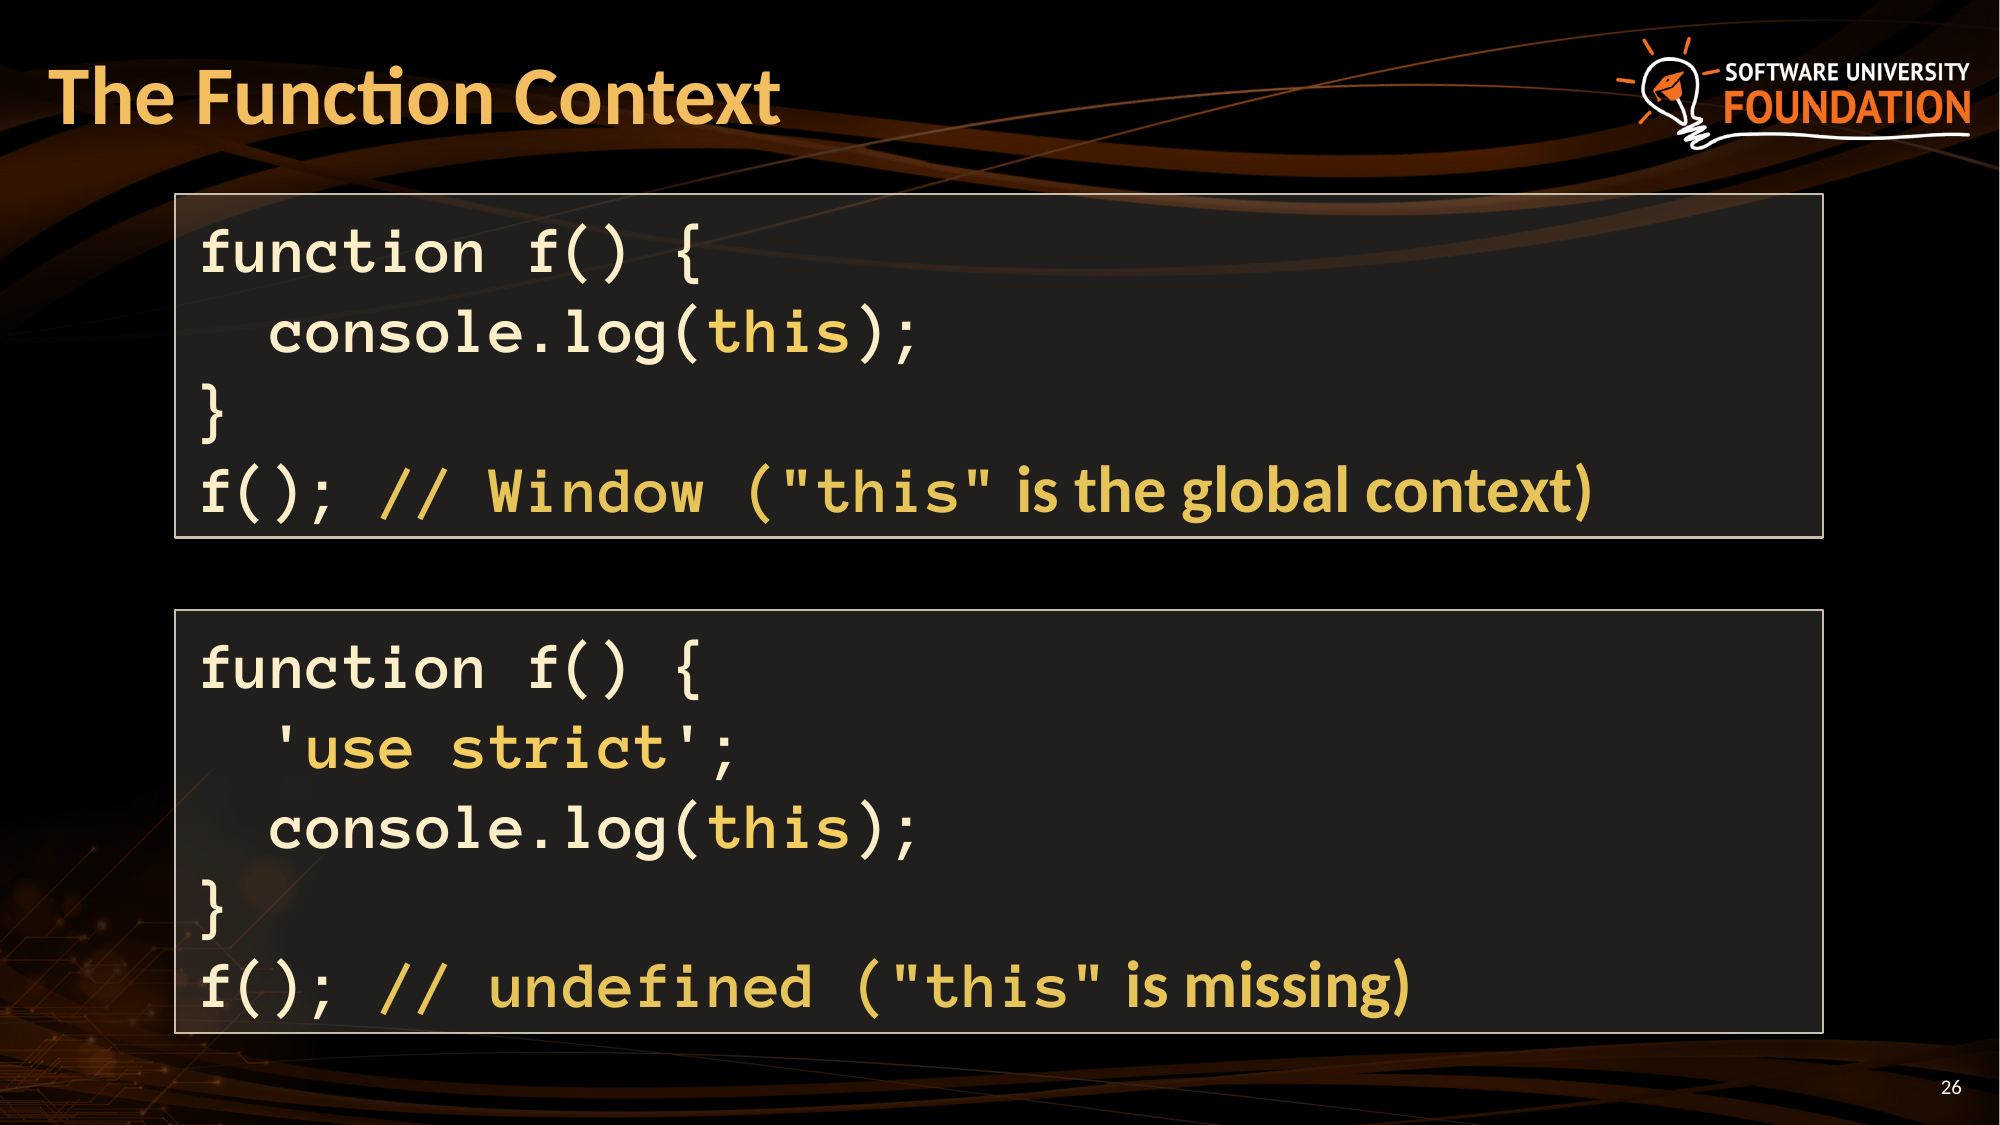

# The Function Context
function f() {
  console.log(this);
}
f(); // Window ("this" is the global context)
function f() {
  'use strict';
  console.log(this);
}
f(); // undefined ("this" is missing)
26